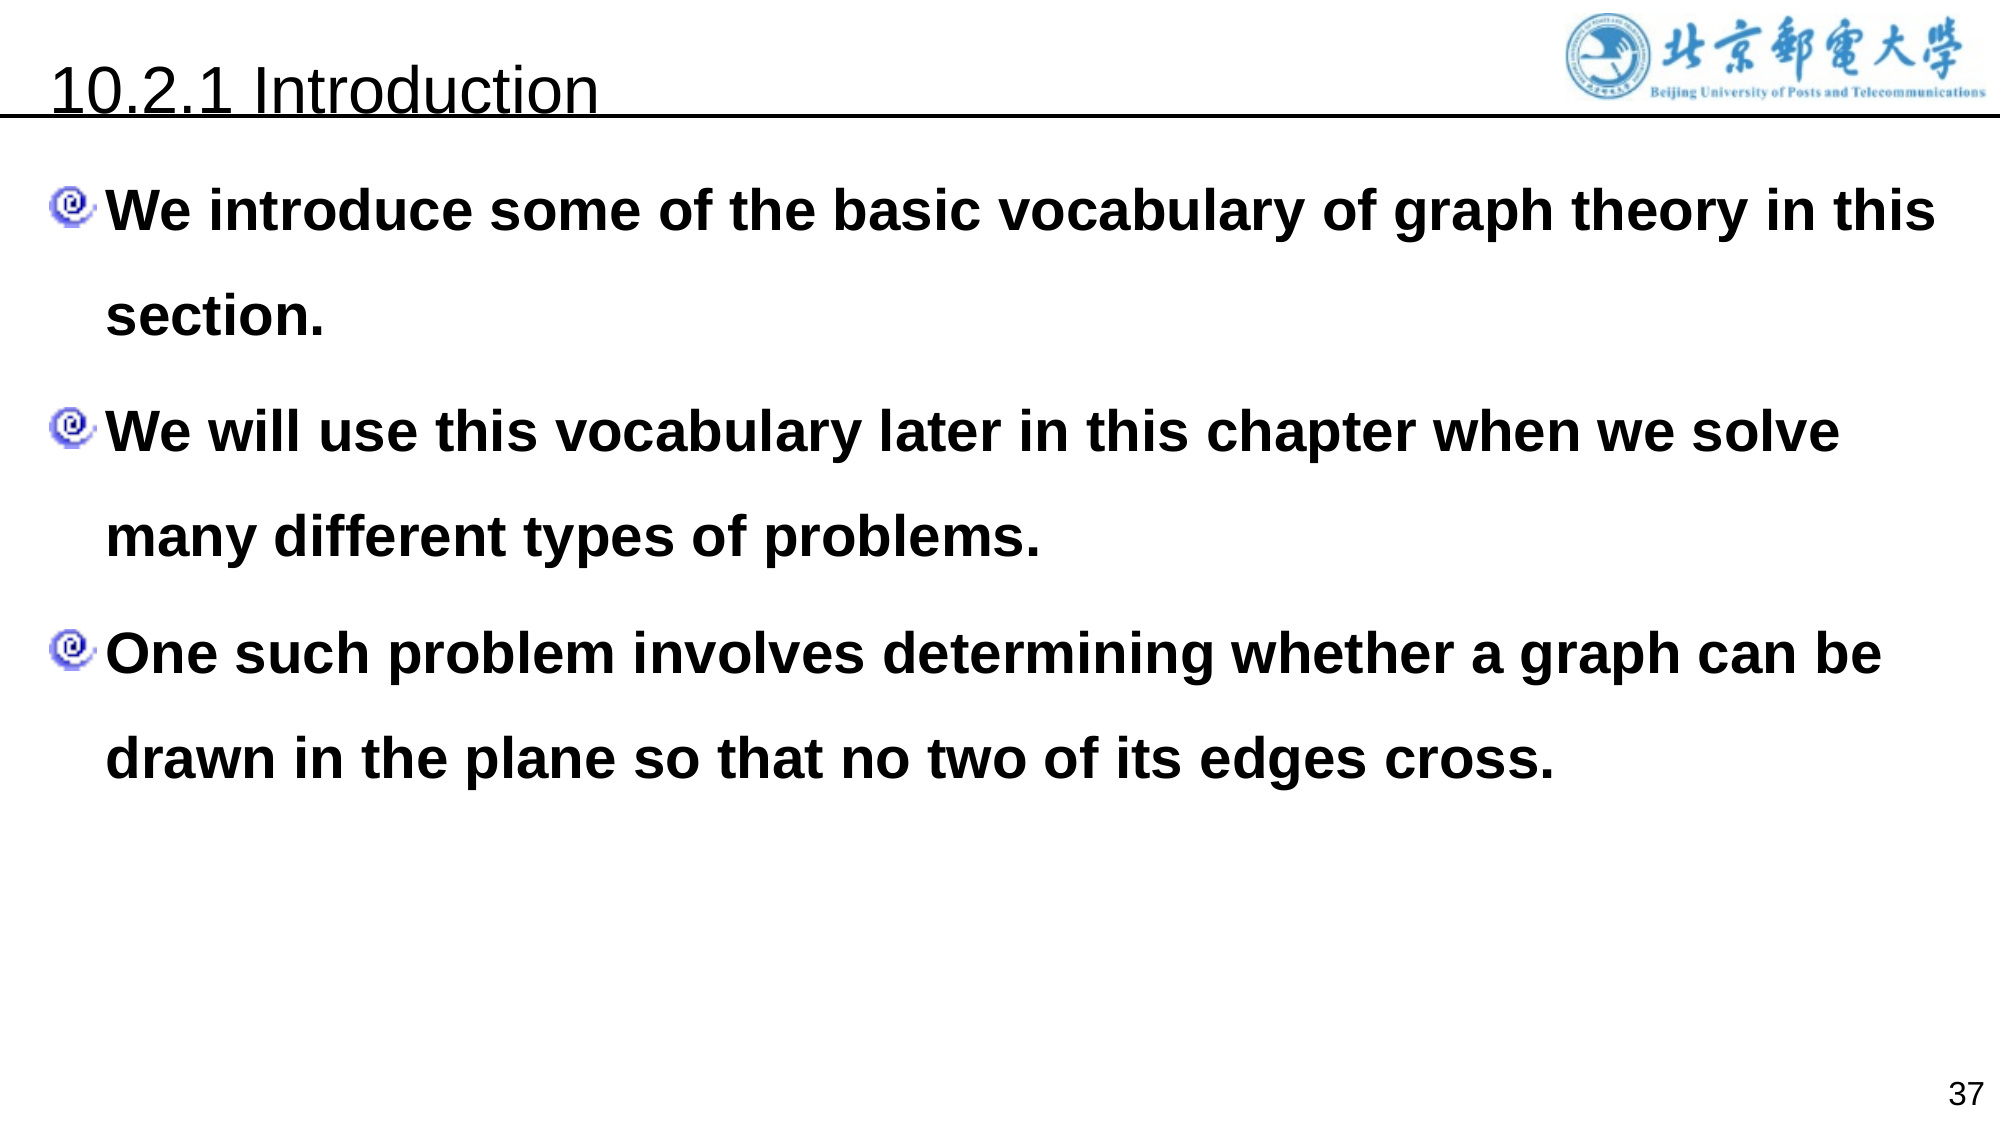

10.2.1 Introduction
We introduce some of the basic vocabulary of graph theory in this section.
We will use this vocabulary later in this chapter when we solve many different types of problems.
One such problem involves determining whether a graph can be drawn in the plane so that no two of its edges cross.